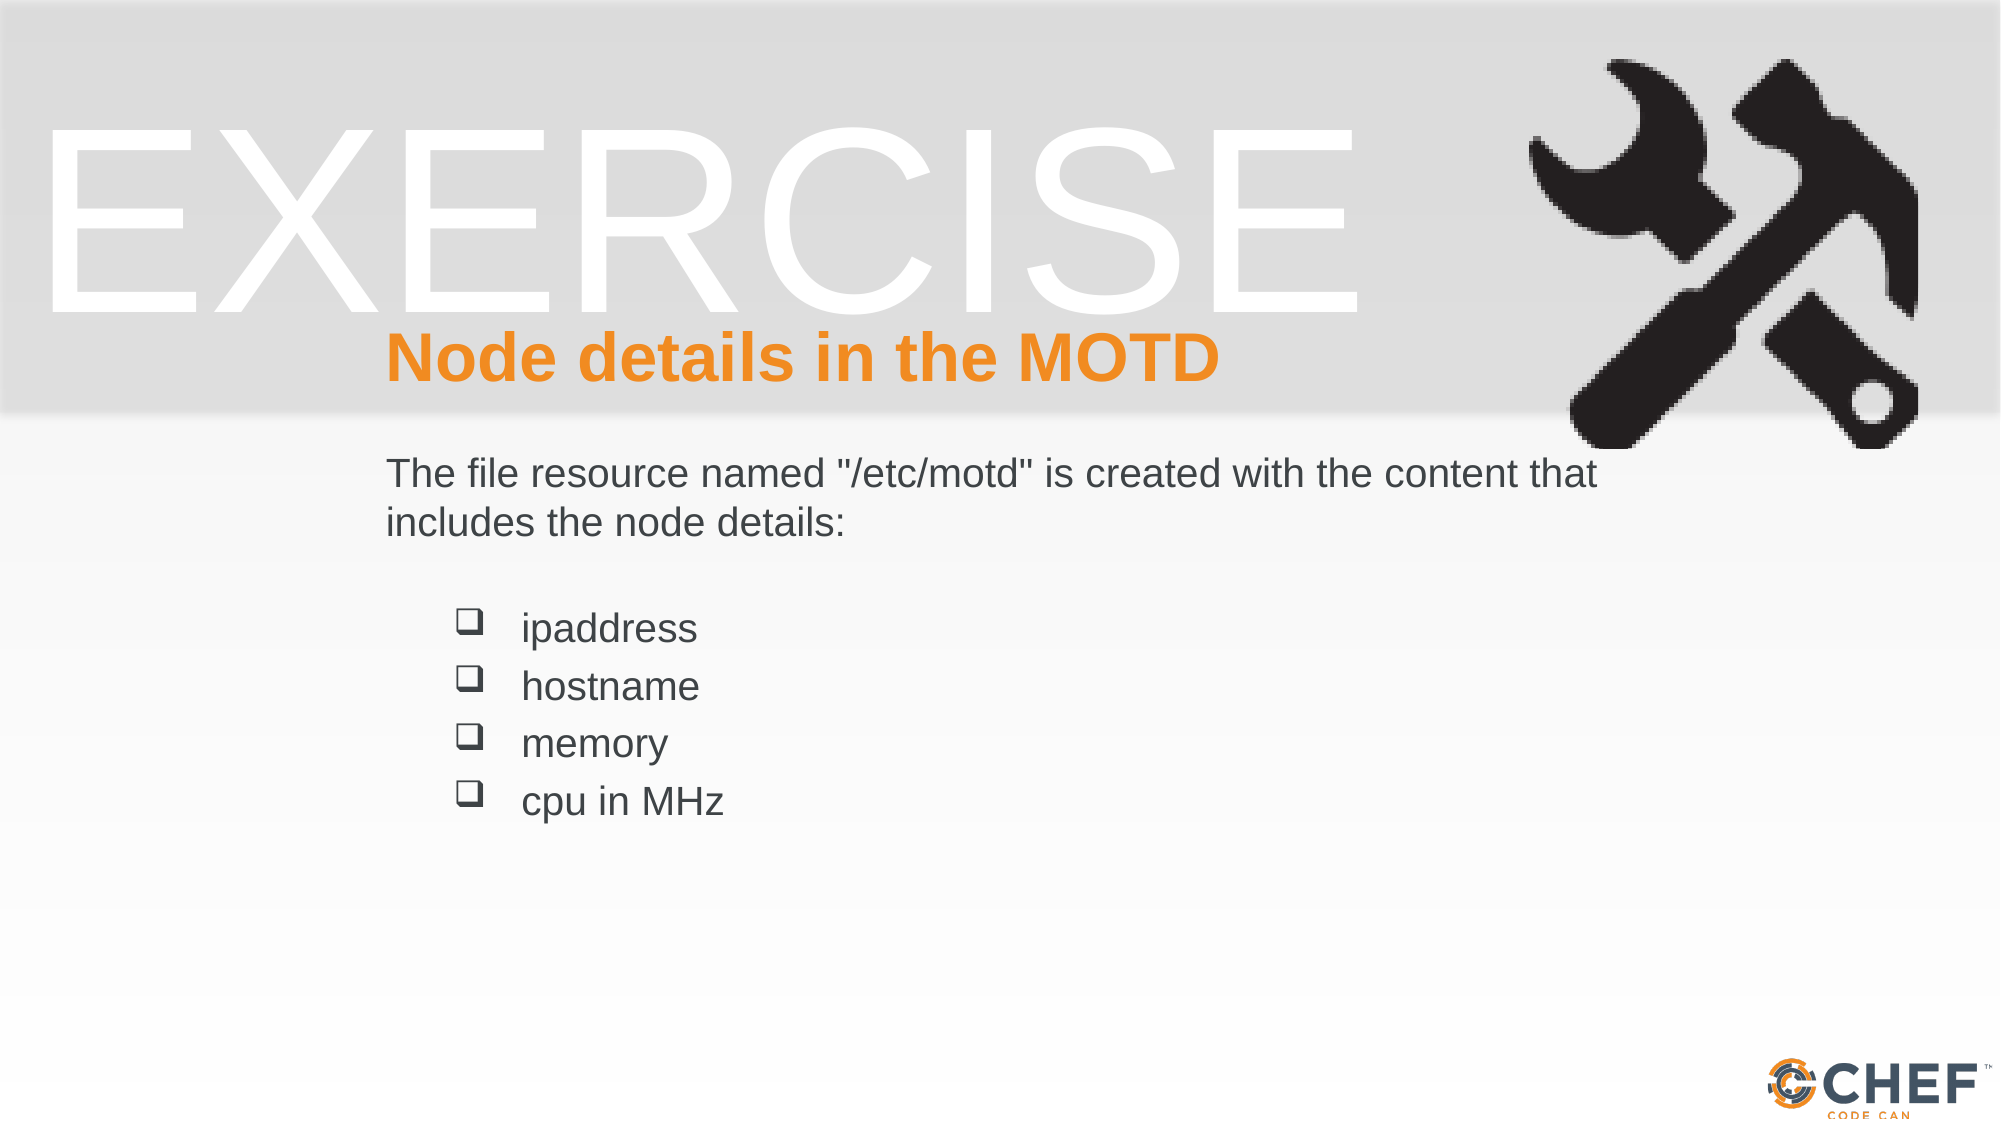

# Node details in the MOTD
The file resource named "/etc/motd" is created with the content that includes the node details:

ipaddress
hostname
memory
cpu in MHz